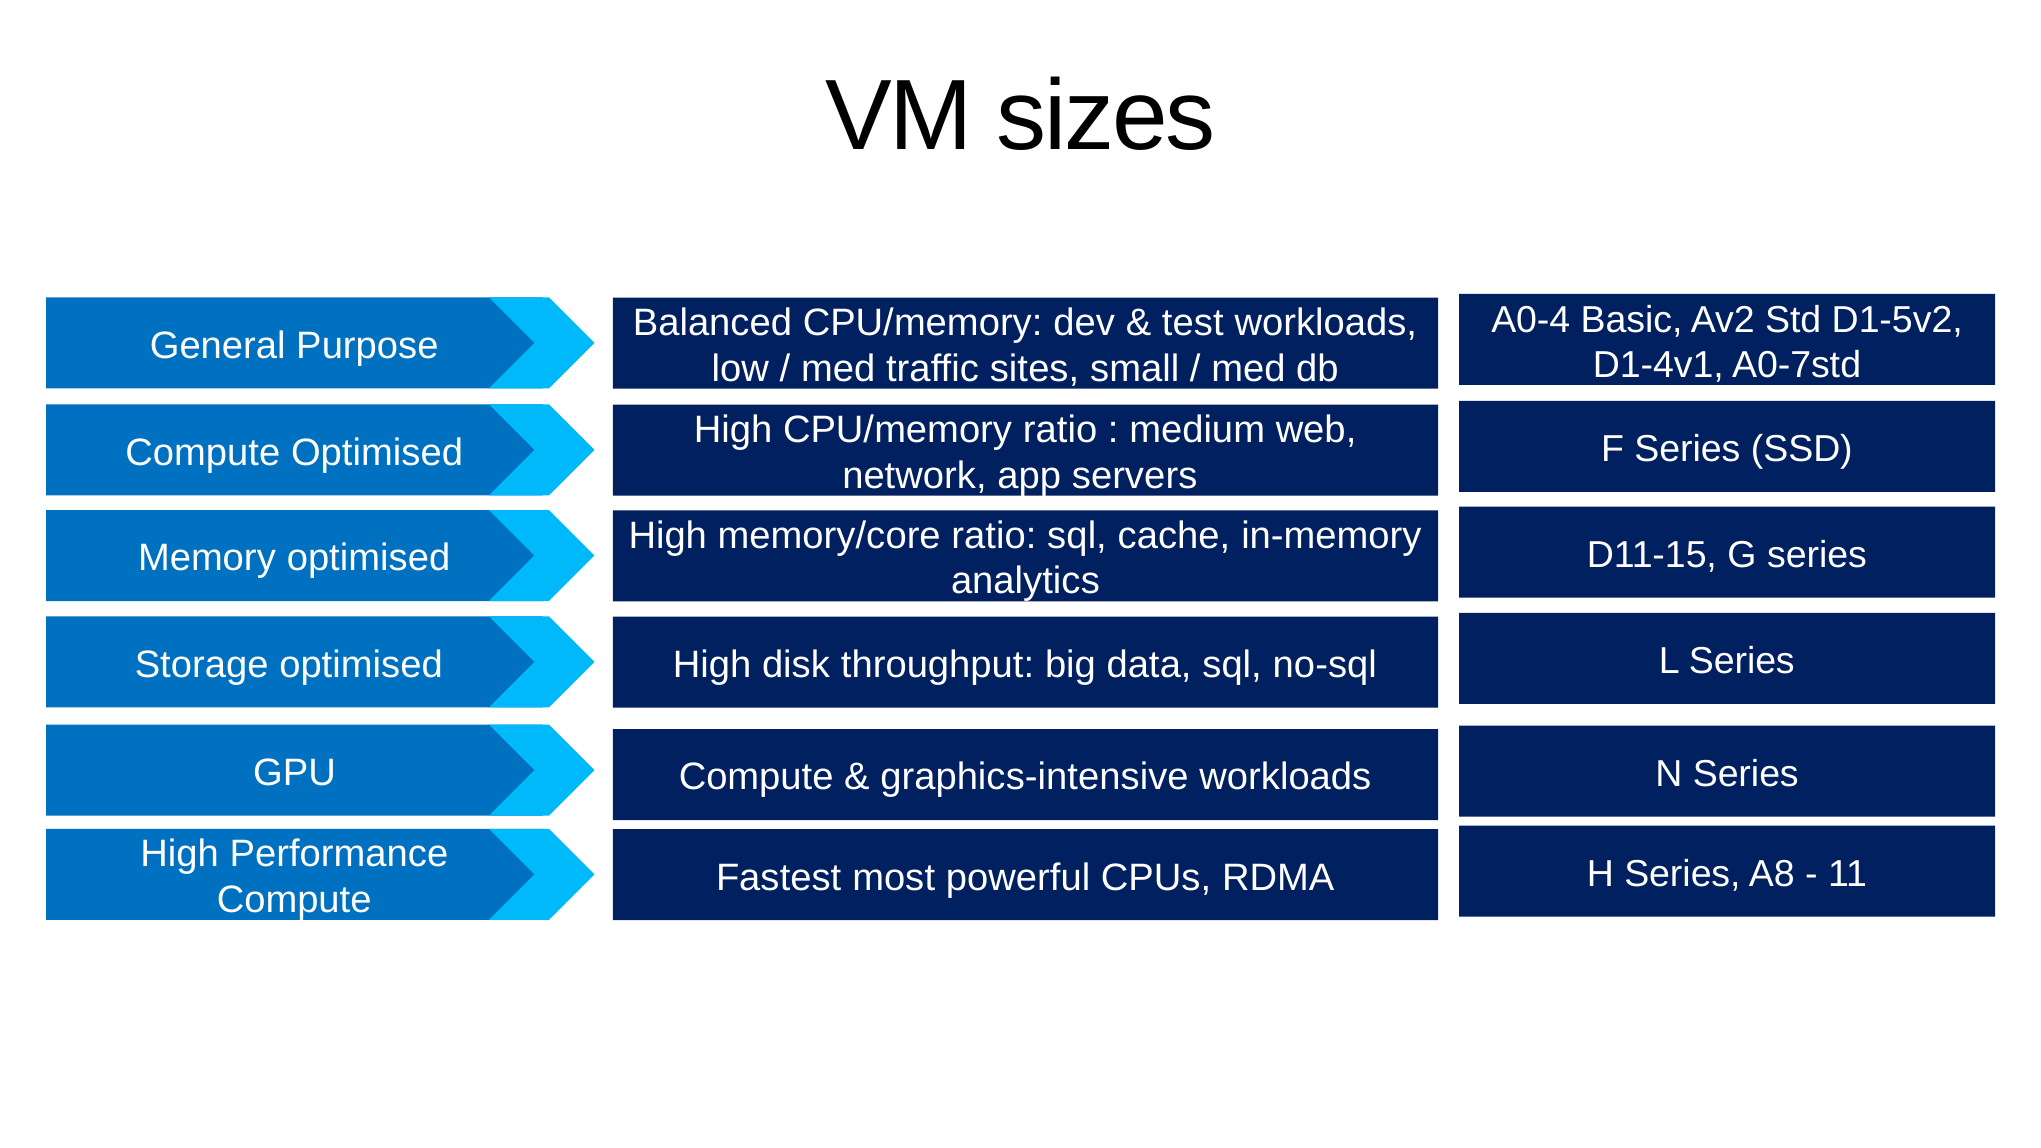

# VM sizes

A0-4 Basic, Av2 Std D1-5v2, D1-4v1, A0-7std
General Purpose

Balanced CPU/memory: dev & test workloads, low / med traffic sites, small / med db
F Series (SSD)
Compute Optimised

High CPU/memory ratio : medium web, network, app servers
D11-15, G series
Memory optimised

High memory/core ratio: sql, cache, in-memory analytics
L Series
Storage optimised

High disk throughput: big data, sql, no-sql
GPU

N Series
Compute & graphics-intensive workloads
H Series, A8 - 11
High Performance Compute

Fastest most powerful CPUs, RDMA